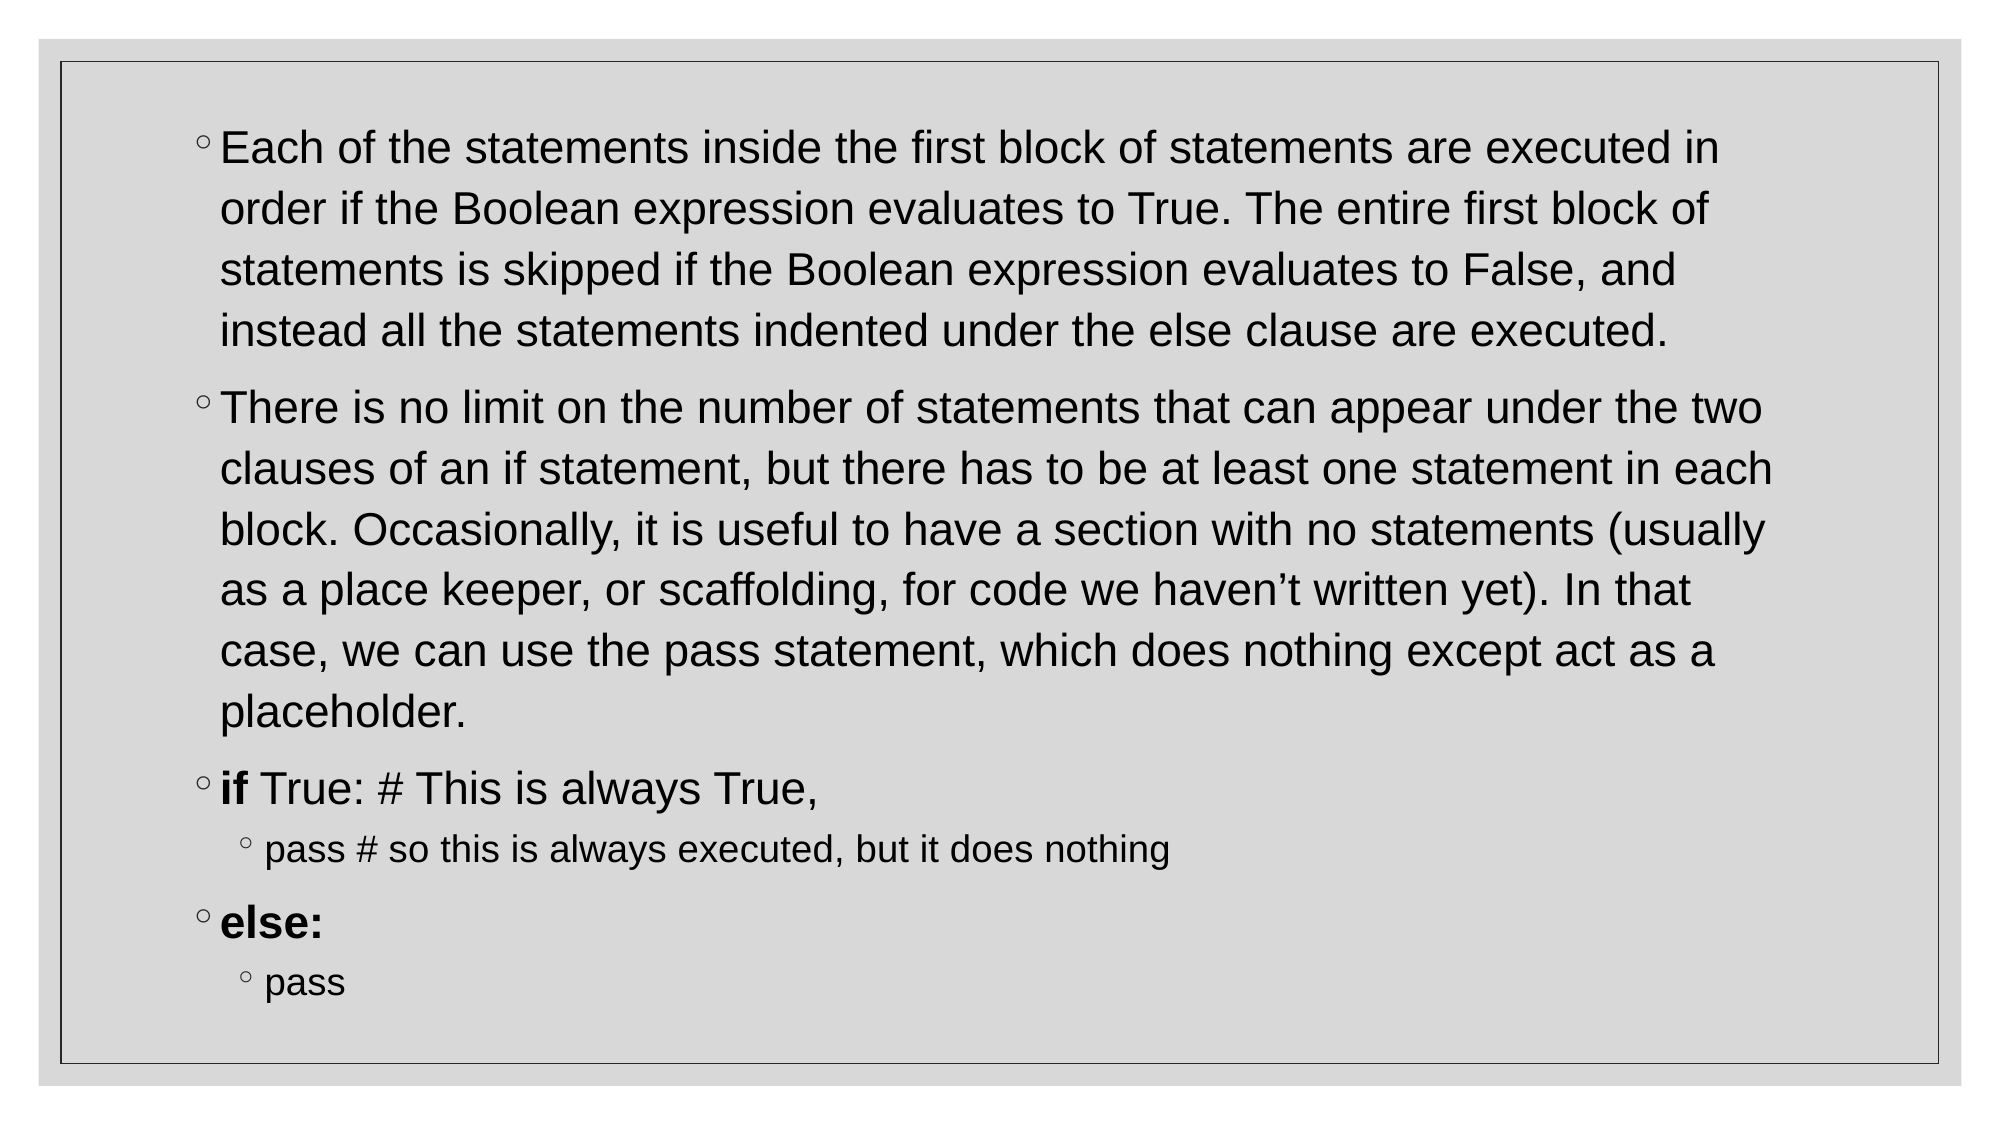

Each of the statements inside the first block of statements are executed in order if the Boolean expression evaluates to True. The entire first block of statements is skipped if the Boolean expression evaluates to False, and instead all the statements indented under the else clause are executed.
There is no limit on the number of statements that can appear under the two clauses of an if statement, but there has to be at least one statement in each block. Occasionally, it is useful to have a section with no statements (usually as a place keeper, or scaffolding, for code we haven’t written yet). In that case, we can use the pass statement, which does nothing except act as a placeholder.
if True: # This is always True,
pass # so this is always executed, but it does nothing
else:
pass